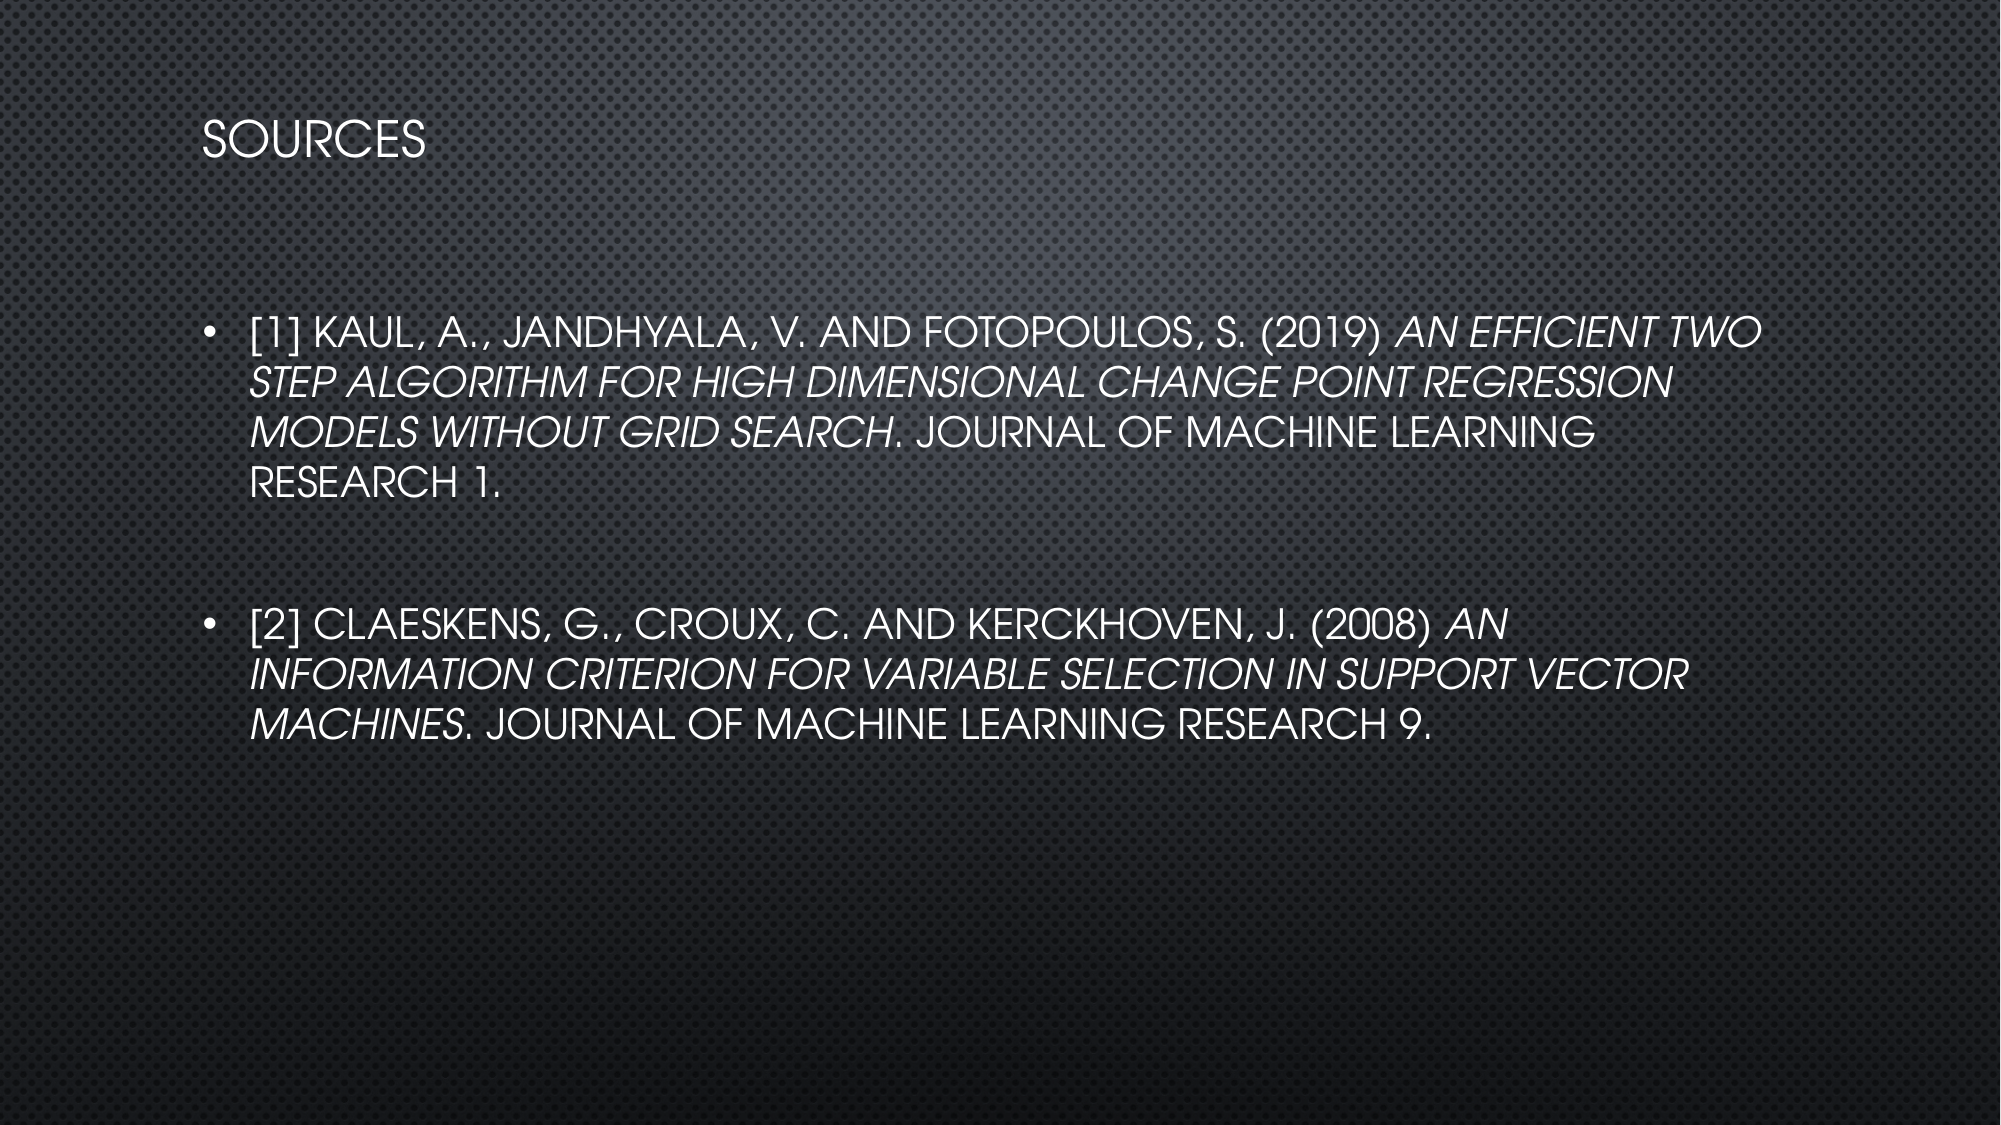

# Sources
[1] Kaul, A., Jandhyala, V. and Fotopoulos, S. (2019) An efficient two step algorithm for high dimensional change point regression models without grid search. Journal of Machine Learning Research 1.

[2] Claeskens, G., Croux, C. and Kerckhoven, J. (2008) An Information Criterion for Variable Selection in Support Vector Machines. Journal of Machine Learning Research 9.